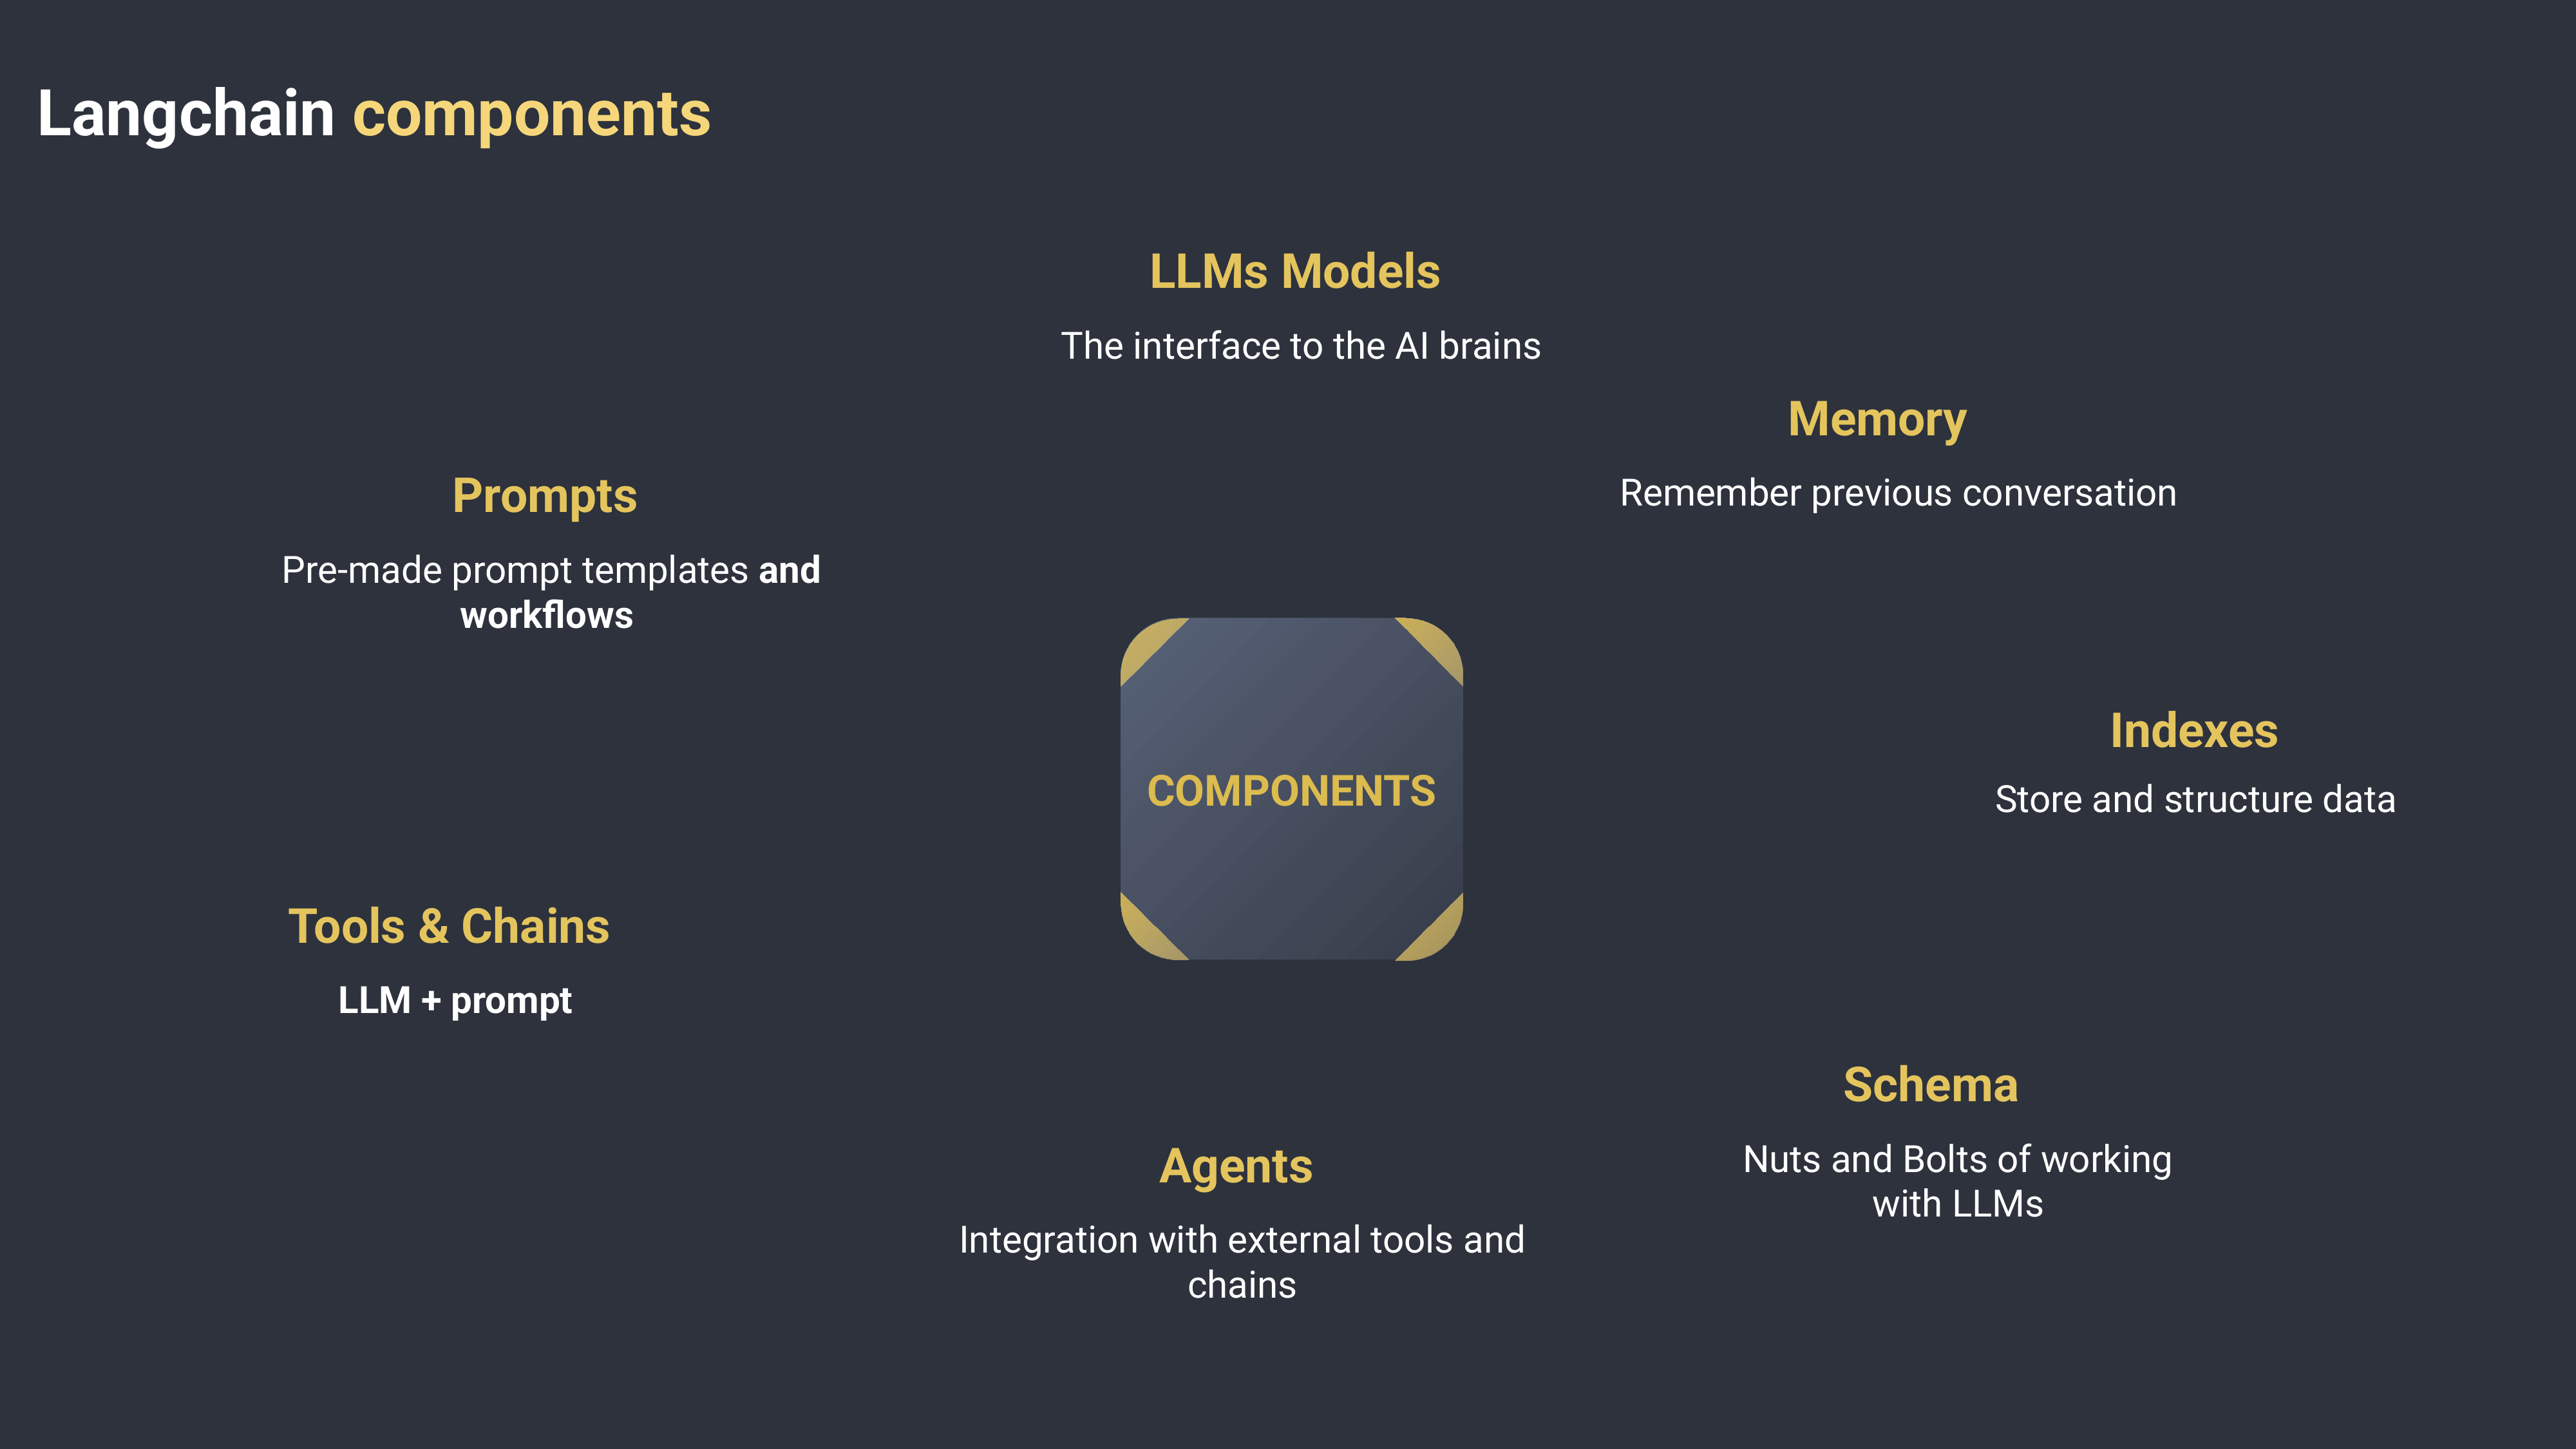

Langchain components
LLMs Models
The interface to the AI brains
Memory
Remember previous conversation
Prompts
Pre-made prompt templates and workflows

COMPONENTS

Indexes
Store and structure data
Tools & Chains

LLM + prompt
Schema
Nuts and Bolts of working with LLMs
Agents
Integration with external tools and chains